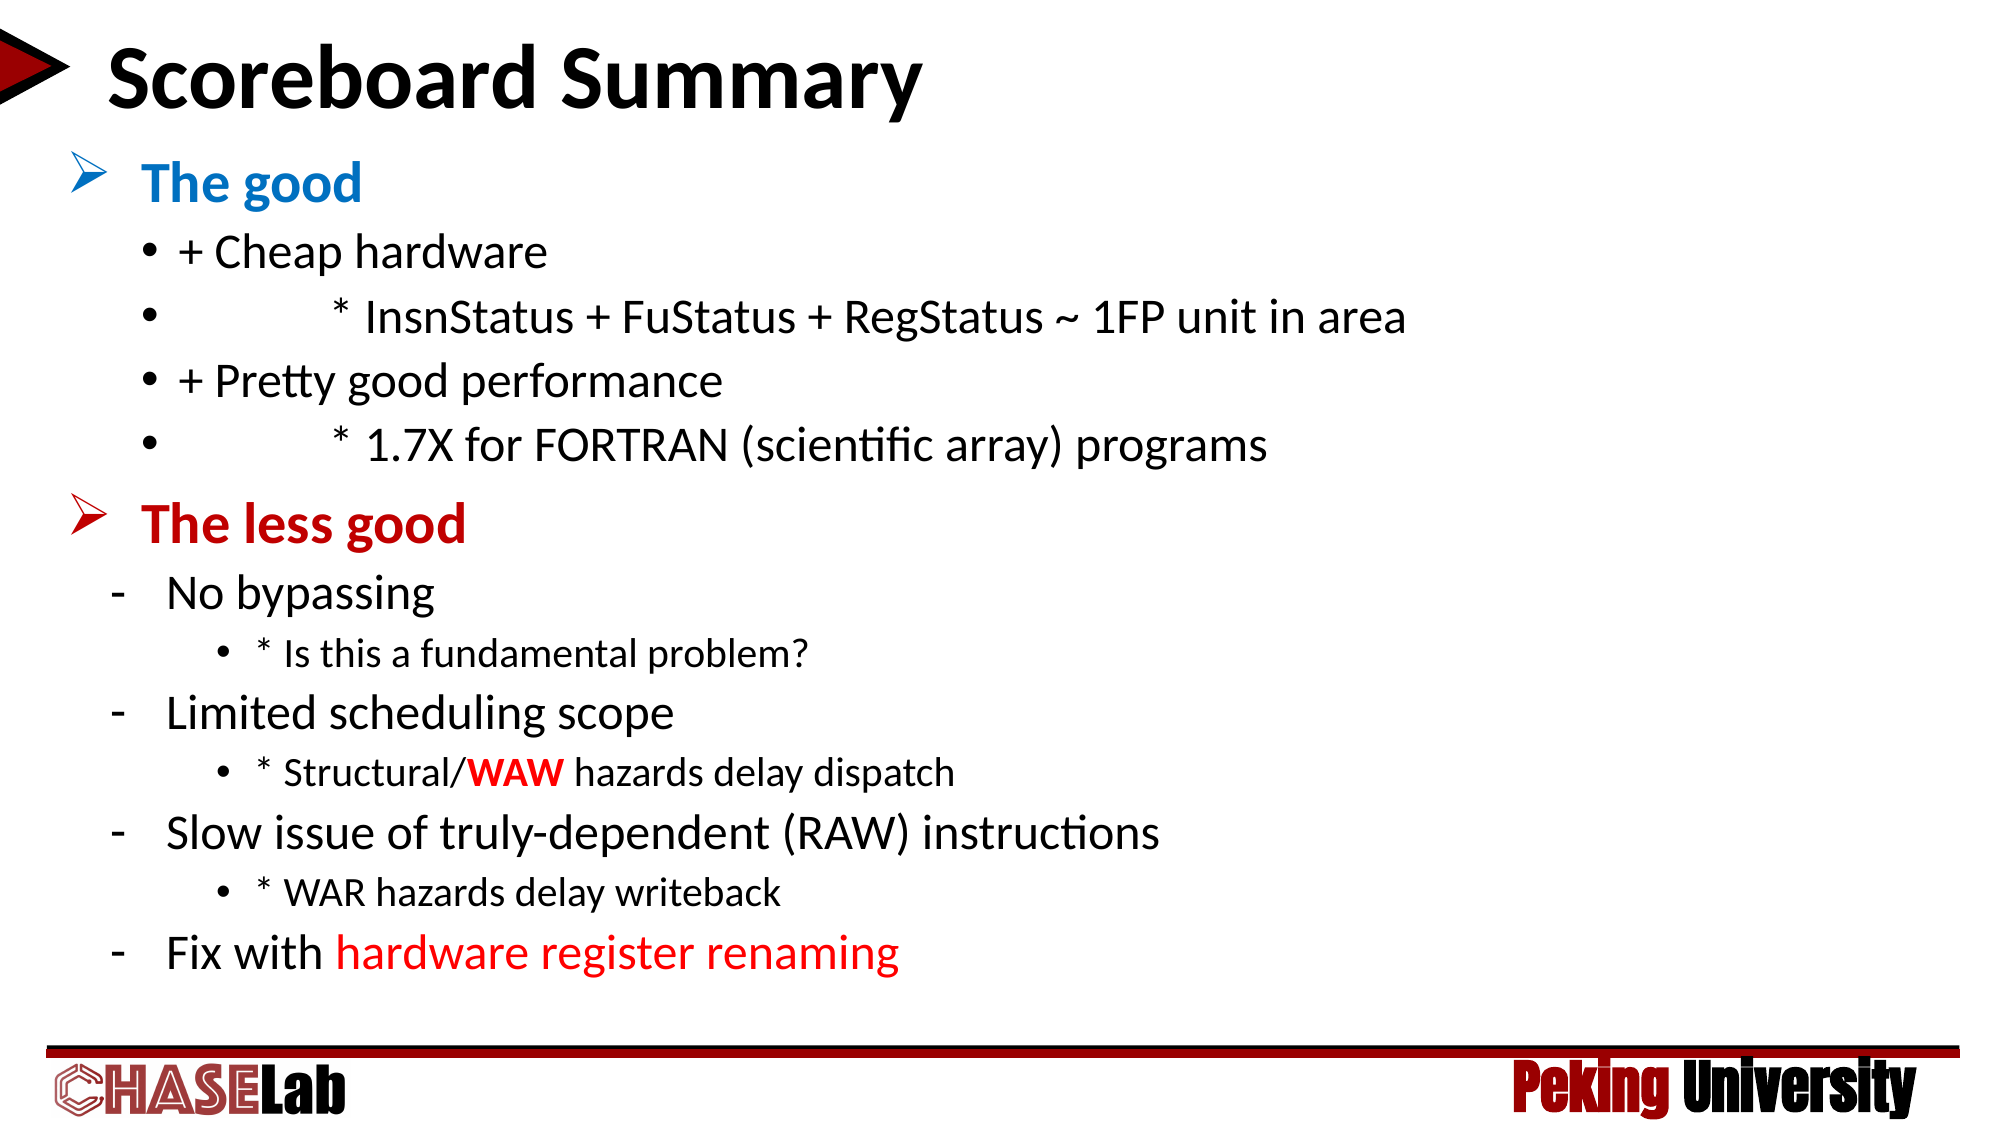

# Scoreboard Summary
The good
+ Cheap hardware
	* InsnStatus + FuStatus + RegStatus ~ 1FP unit in area
+ Pretty good performance
	* 1.7X for FORTRAN (scientific array) programs
The less good
No bypassing
* Is this a fundamental problem?
Limited scheduling scope
* Structural/WAW hazards delay dispatch
Slow issue of truly-dependent (RAW) instructions
* WAR hazards delay writeback
Fix with hardware register renaming